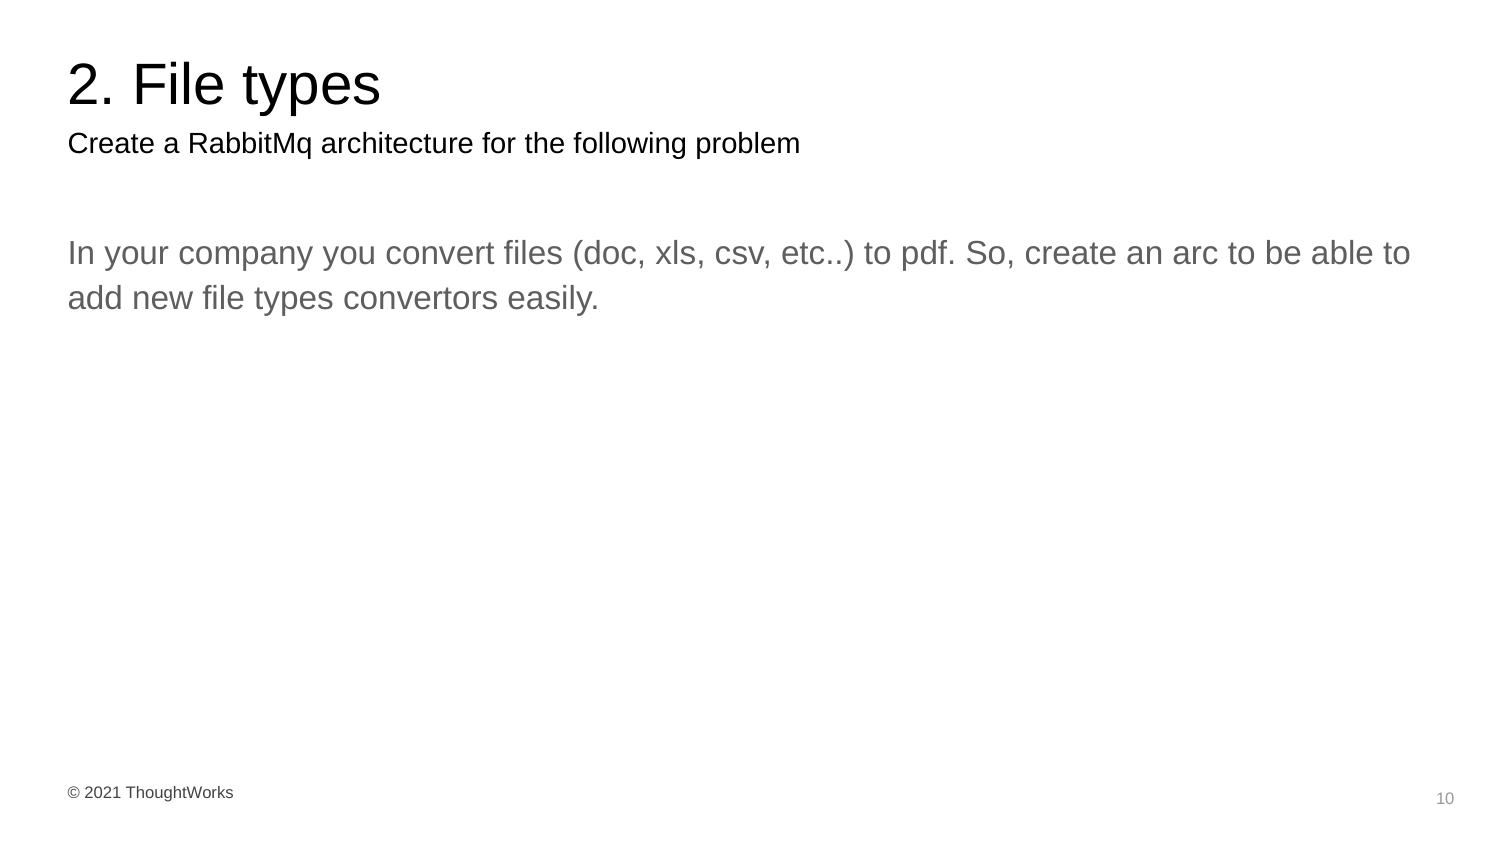

# 2. File types
Create a RabbitMq architecture for the following problem
In your company you convert files (doc, xls, csv, etc..) to pdf. So, create an arc to be able to add new file types convertors easily.

10